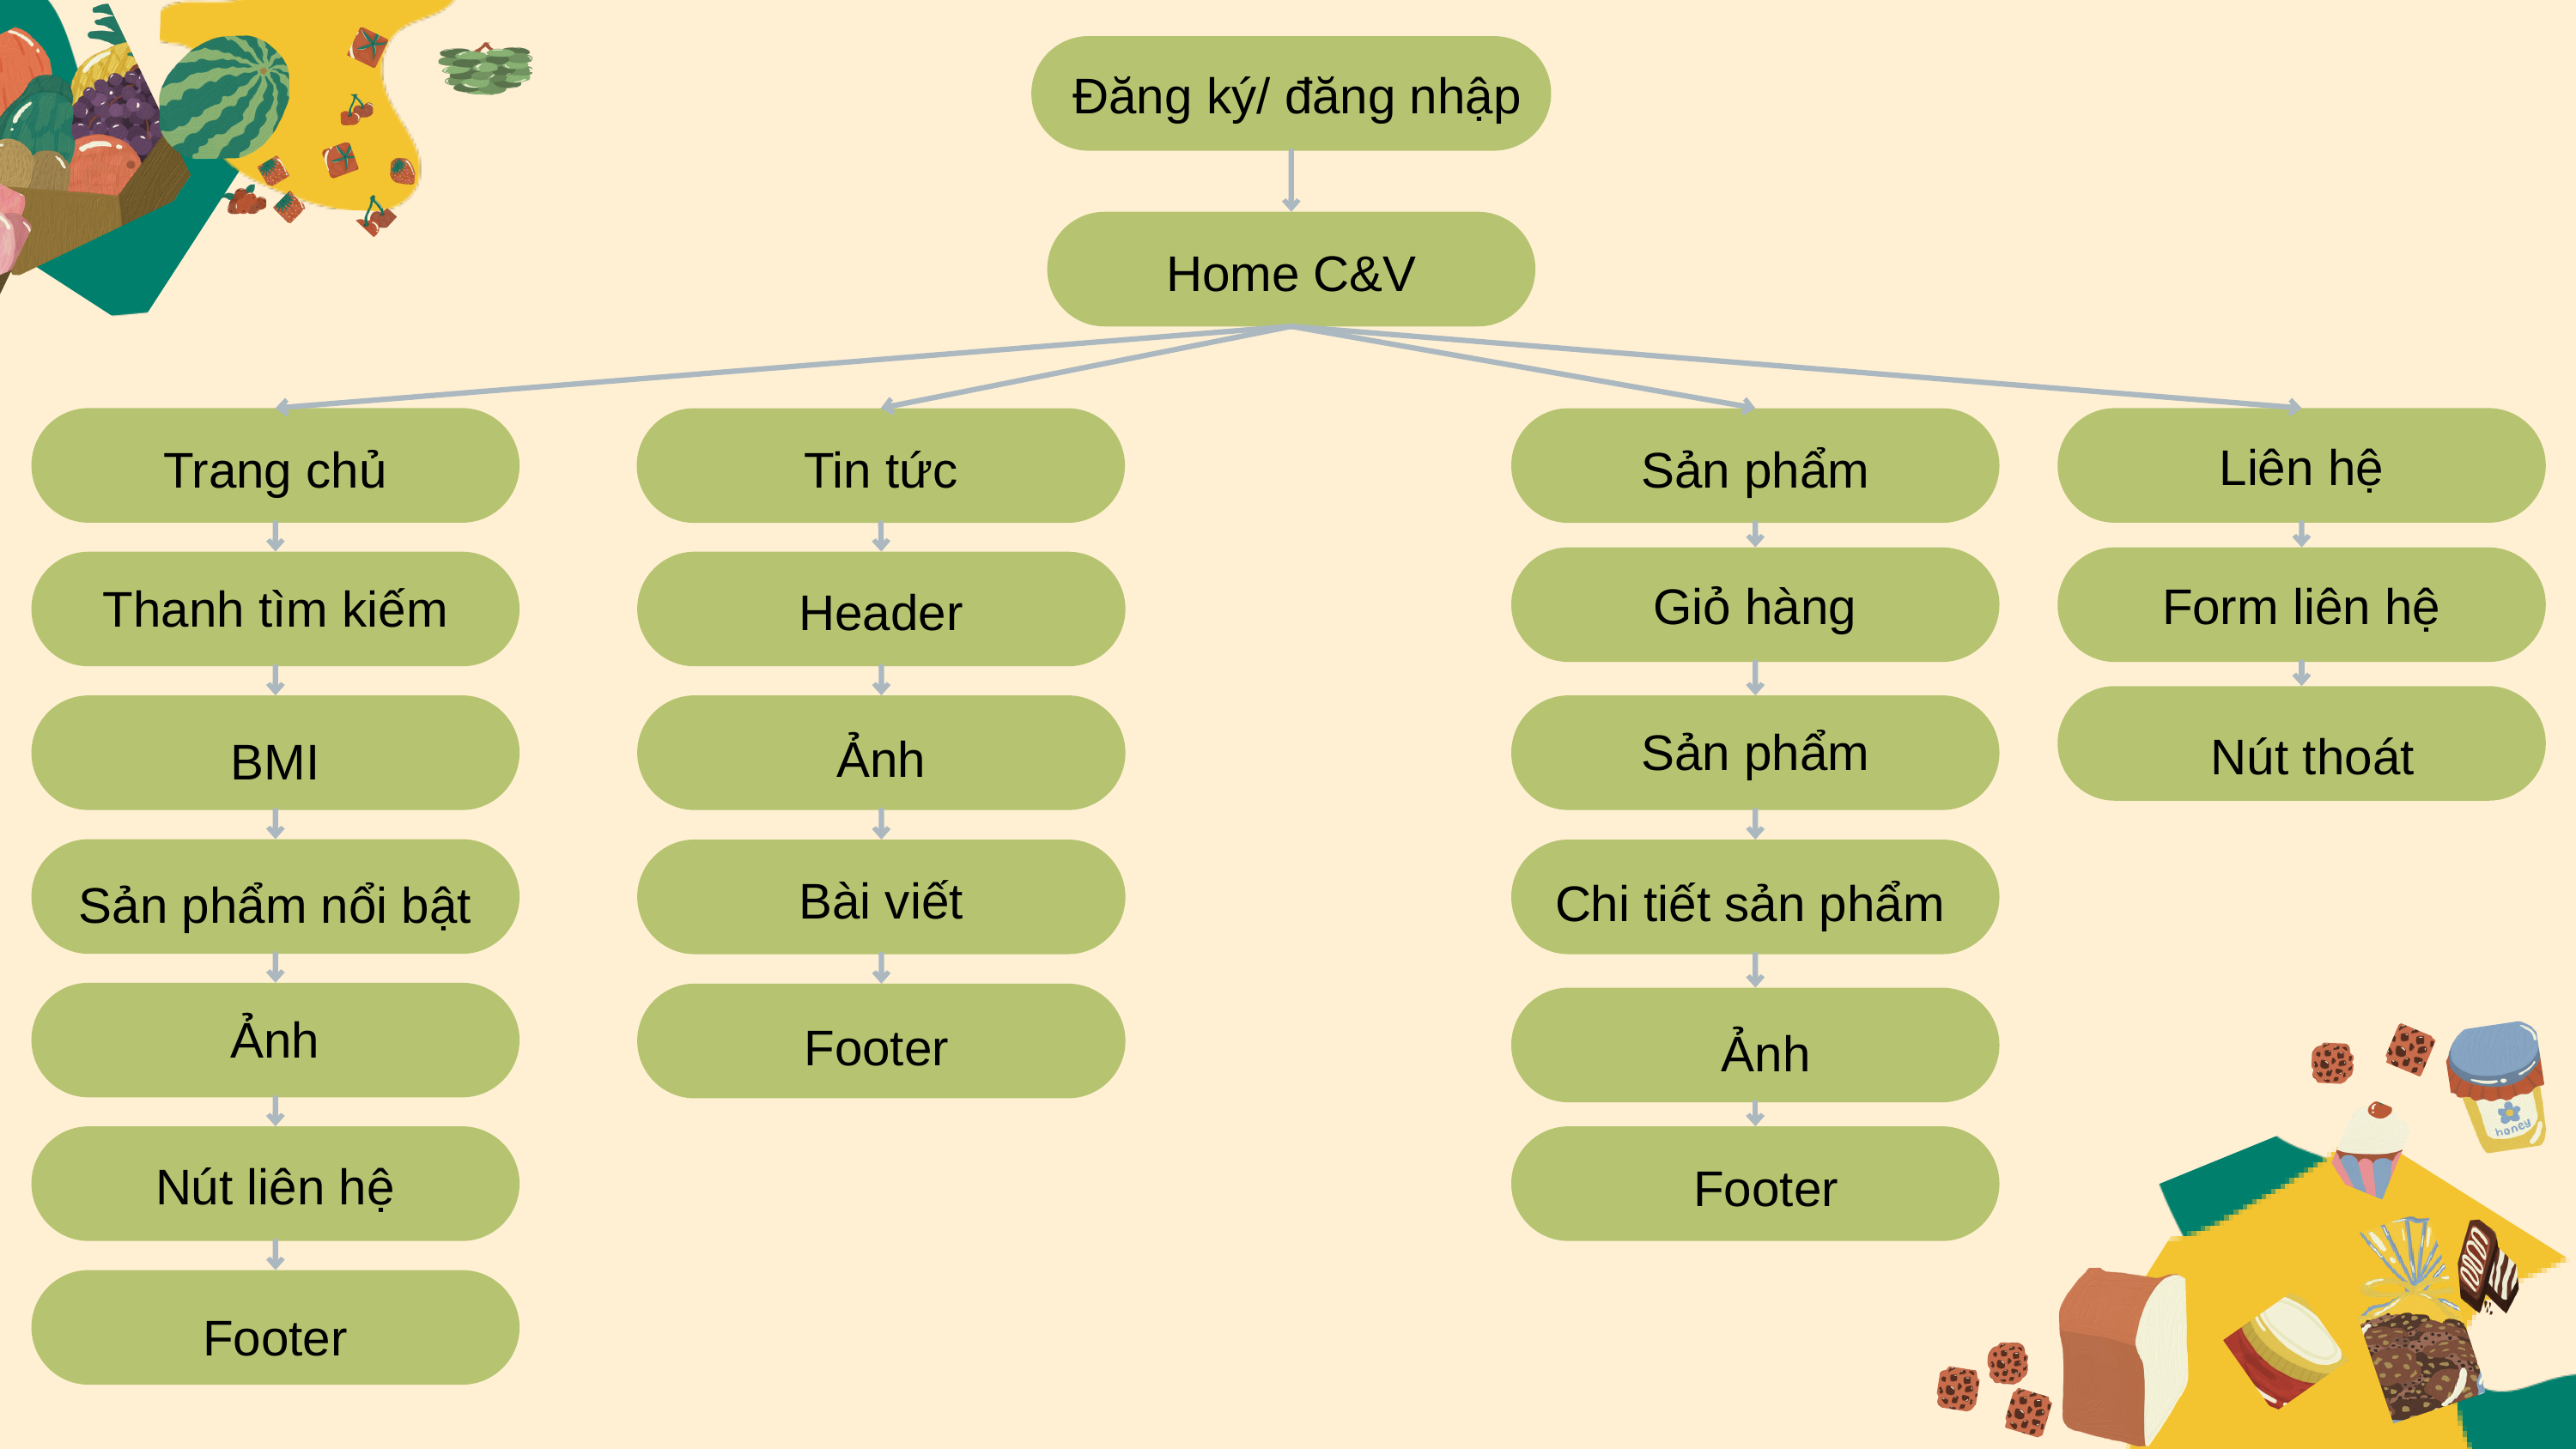

Đăng ký/ đăng nhập

Home C&V

Liên hệ
Trang chủ
Tin tức
Sản phẩm

Giỏ hàng
Form liên hệ
Thanh tìm kiếm
Header

Sản phẩm
Nút thoát
Ảnh
BMI

Bài viết
Chi tiết sản phẩm
Sản phẩm nổi bật

Ảnh
Footer
Ảnh

Nút liên hệ
Footer

Footer